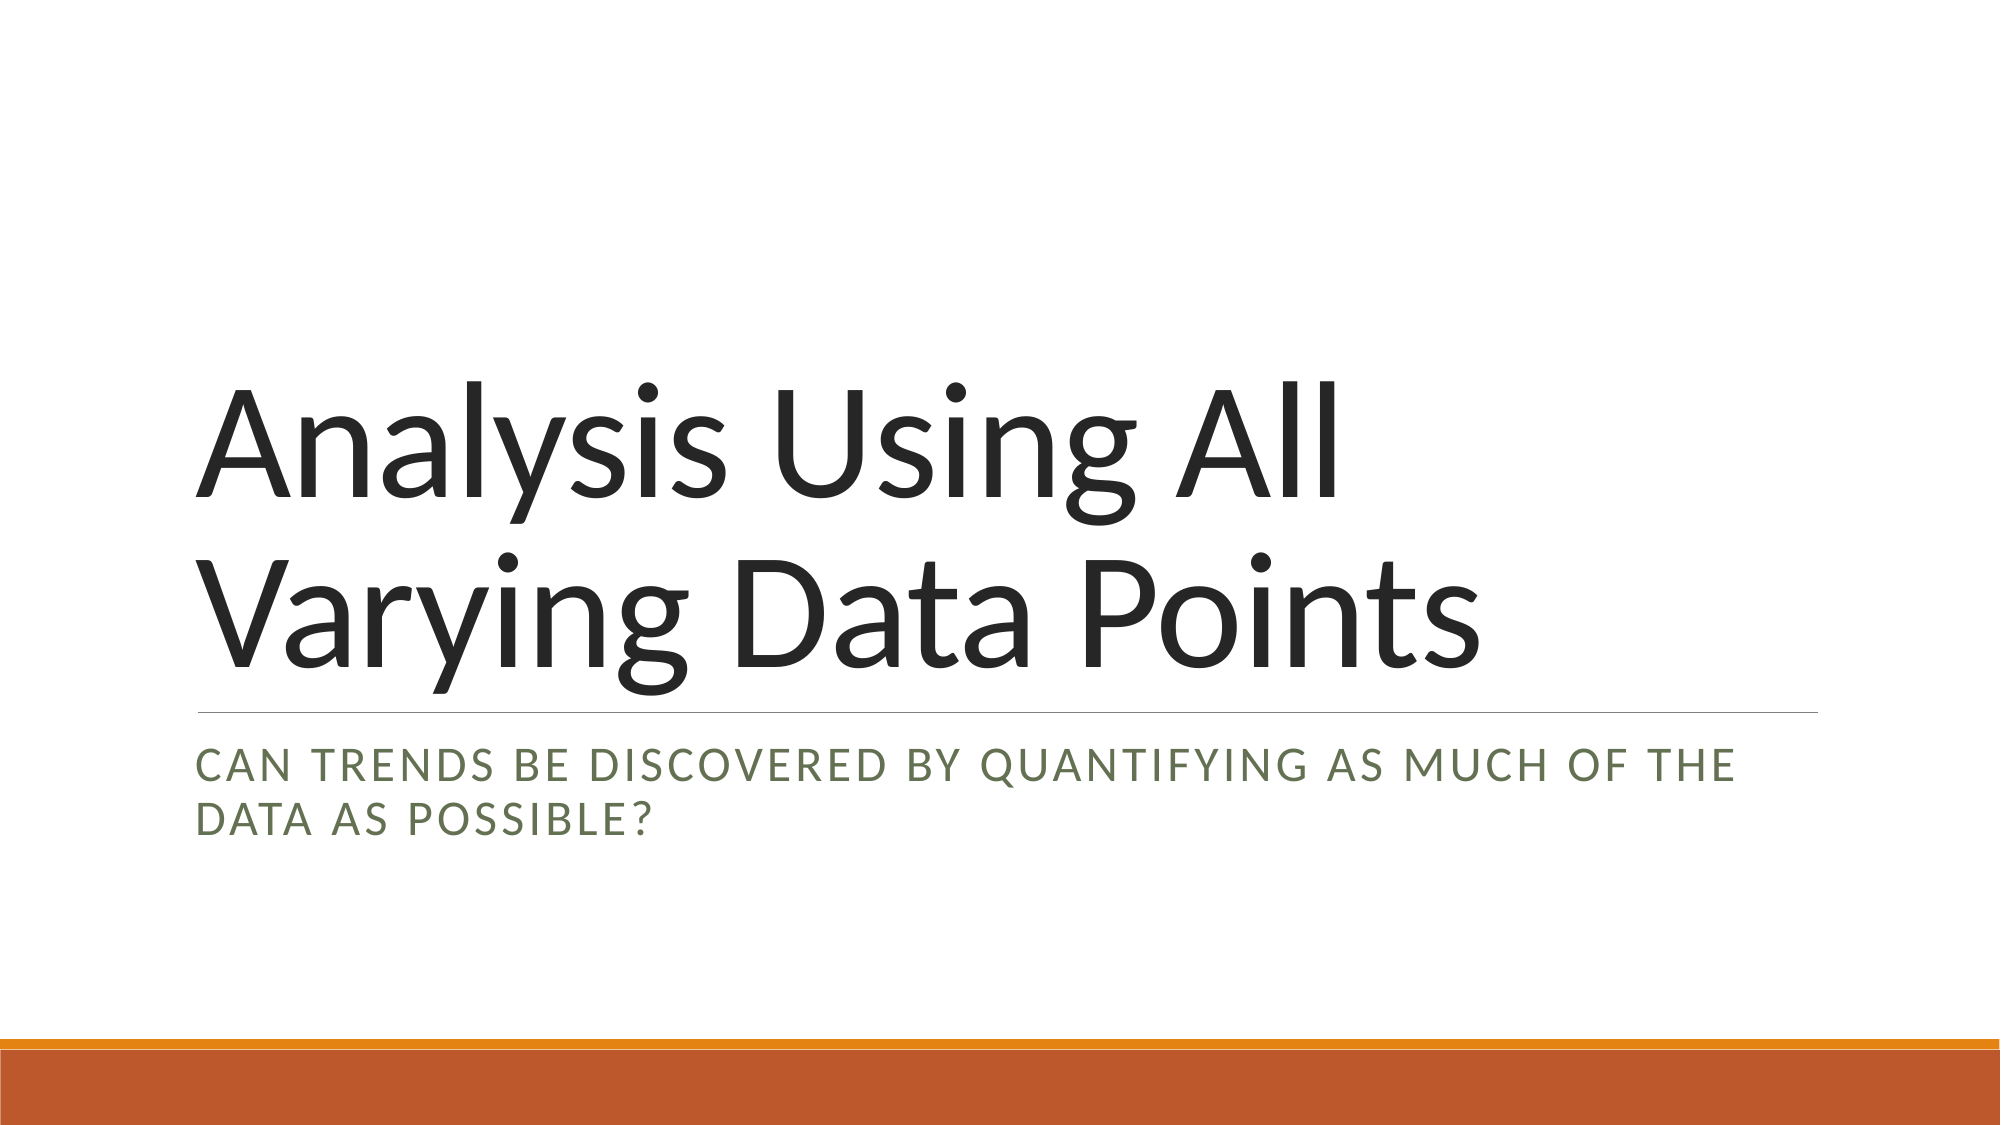

# Analysis Using All Varying Data Points
Can trends be discovered by quantifying as much of the data as possible?